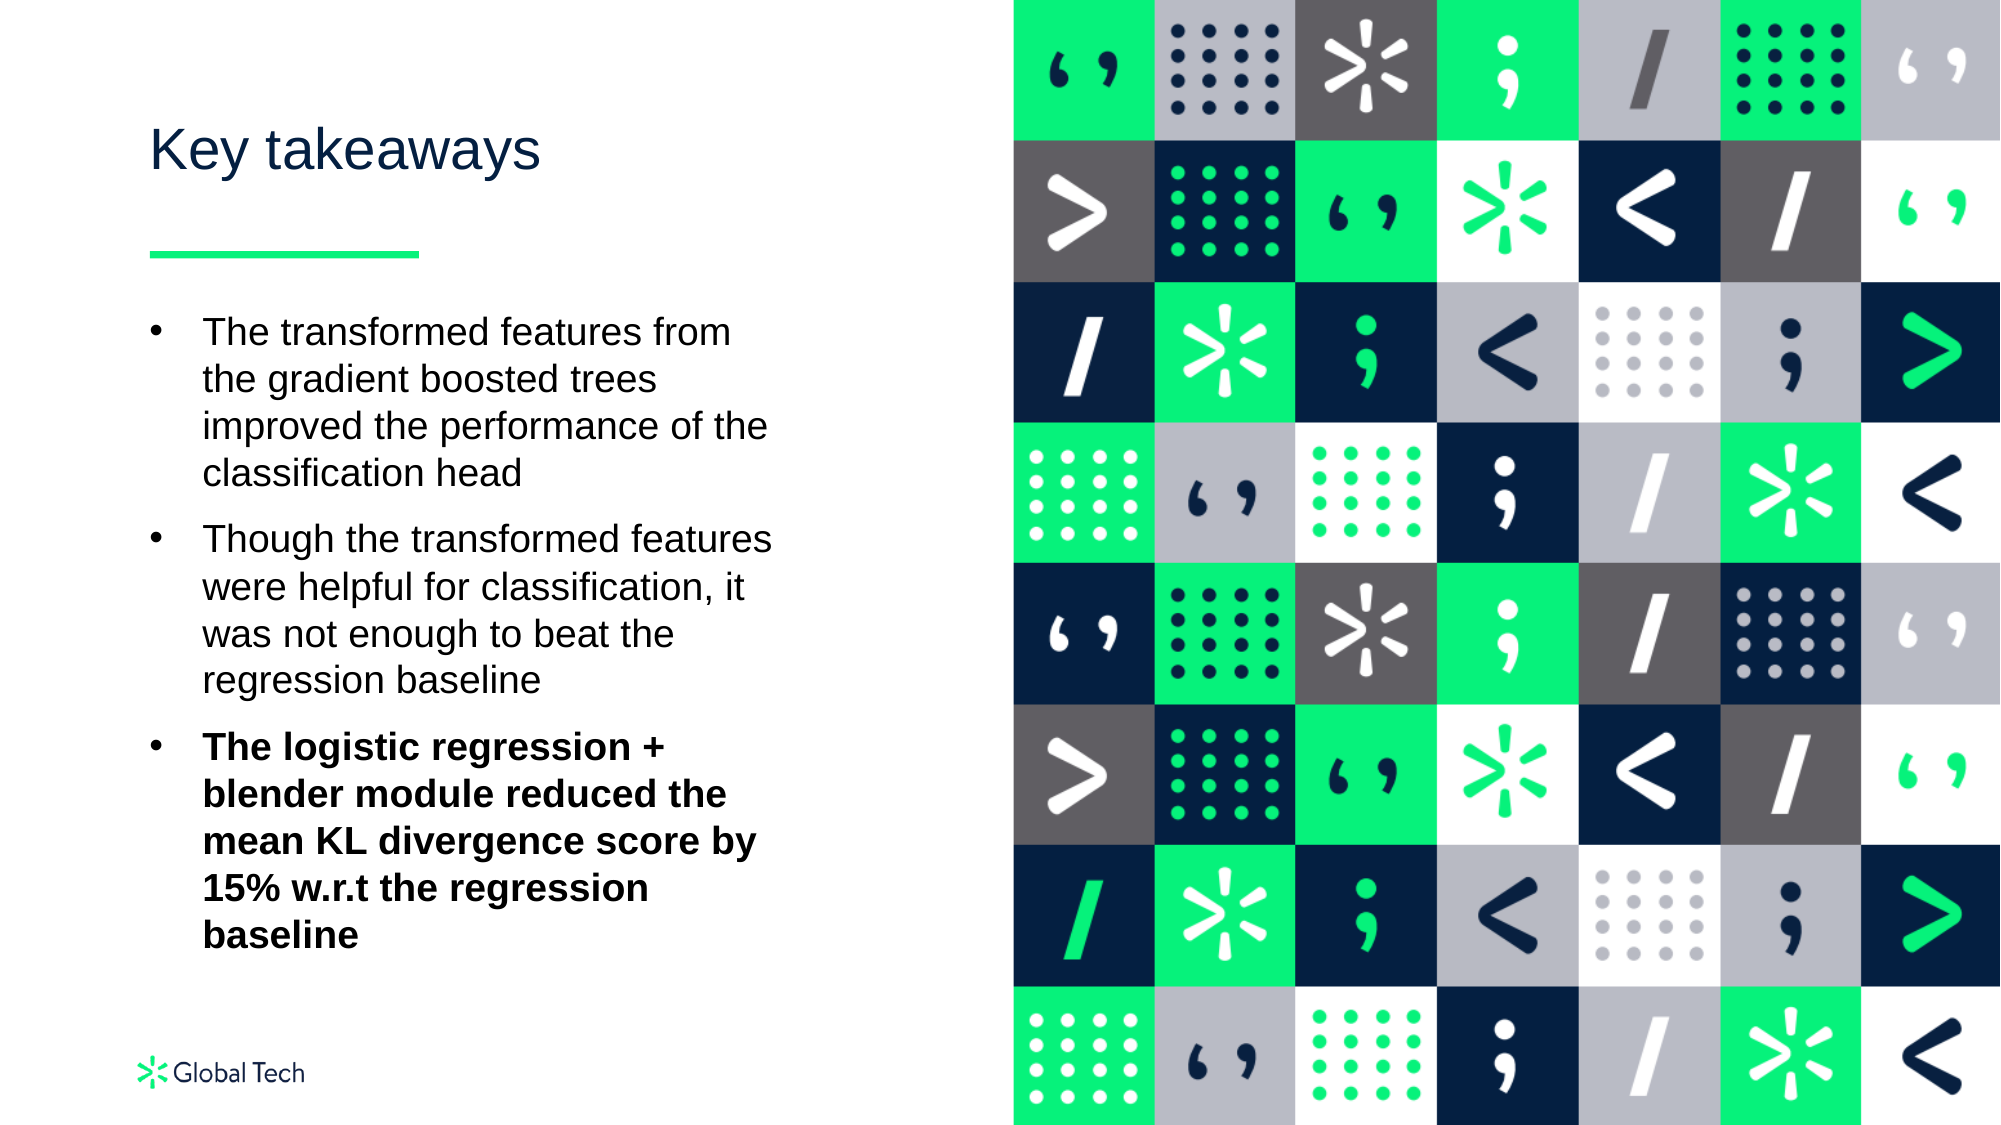

Key takeaways
The transformed features from the gradient boosted trees improved the performance of the classification head
Though the transformed features were helpful for classification, it was not enough to beat the regression baseline
The logistic regression + blender module reduced the mean KL divergence score by 15% w.r.t the regression baseline